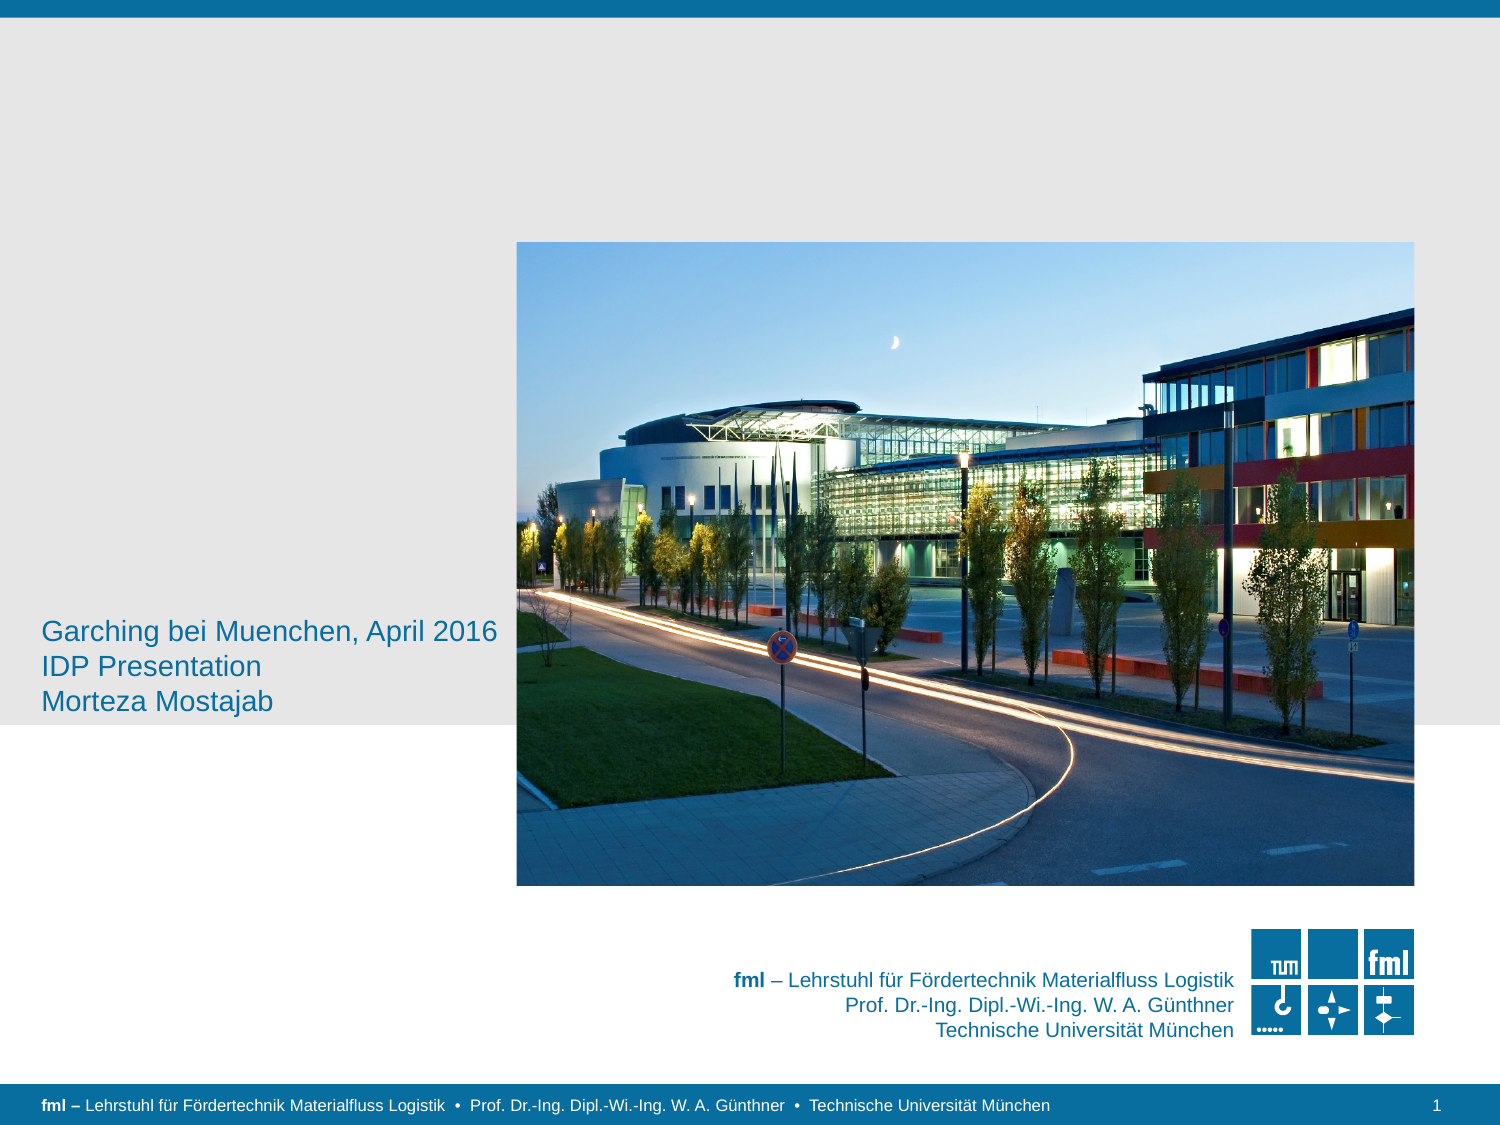

#
Garching bei Muenchen, April 2016
IDP Presentation
Morteza Mostajab